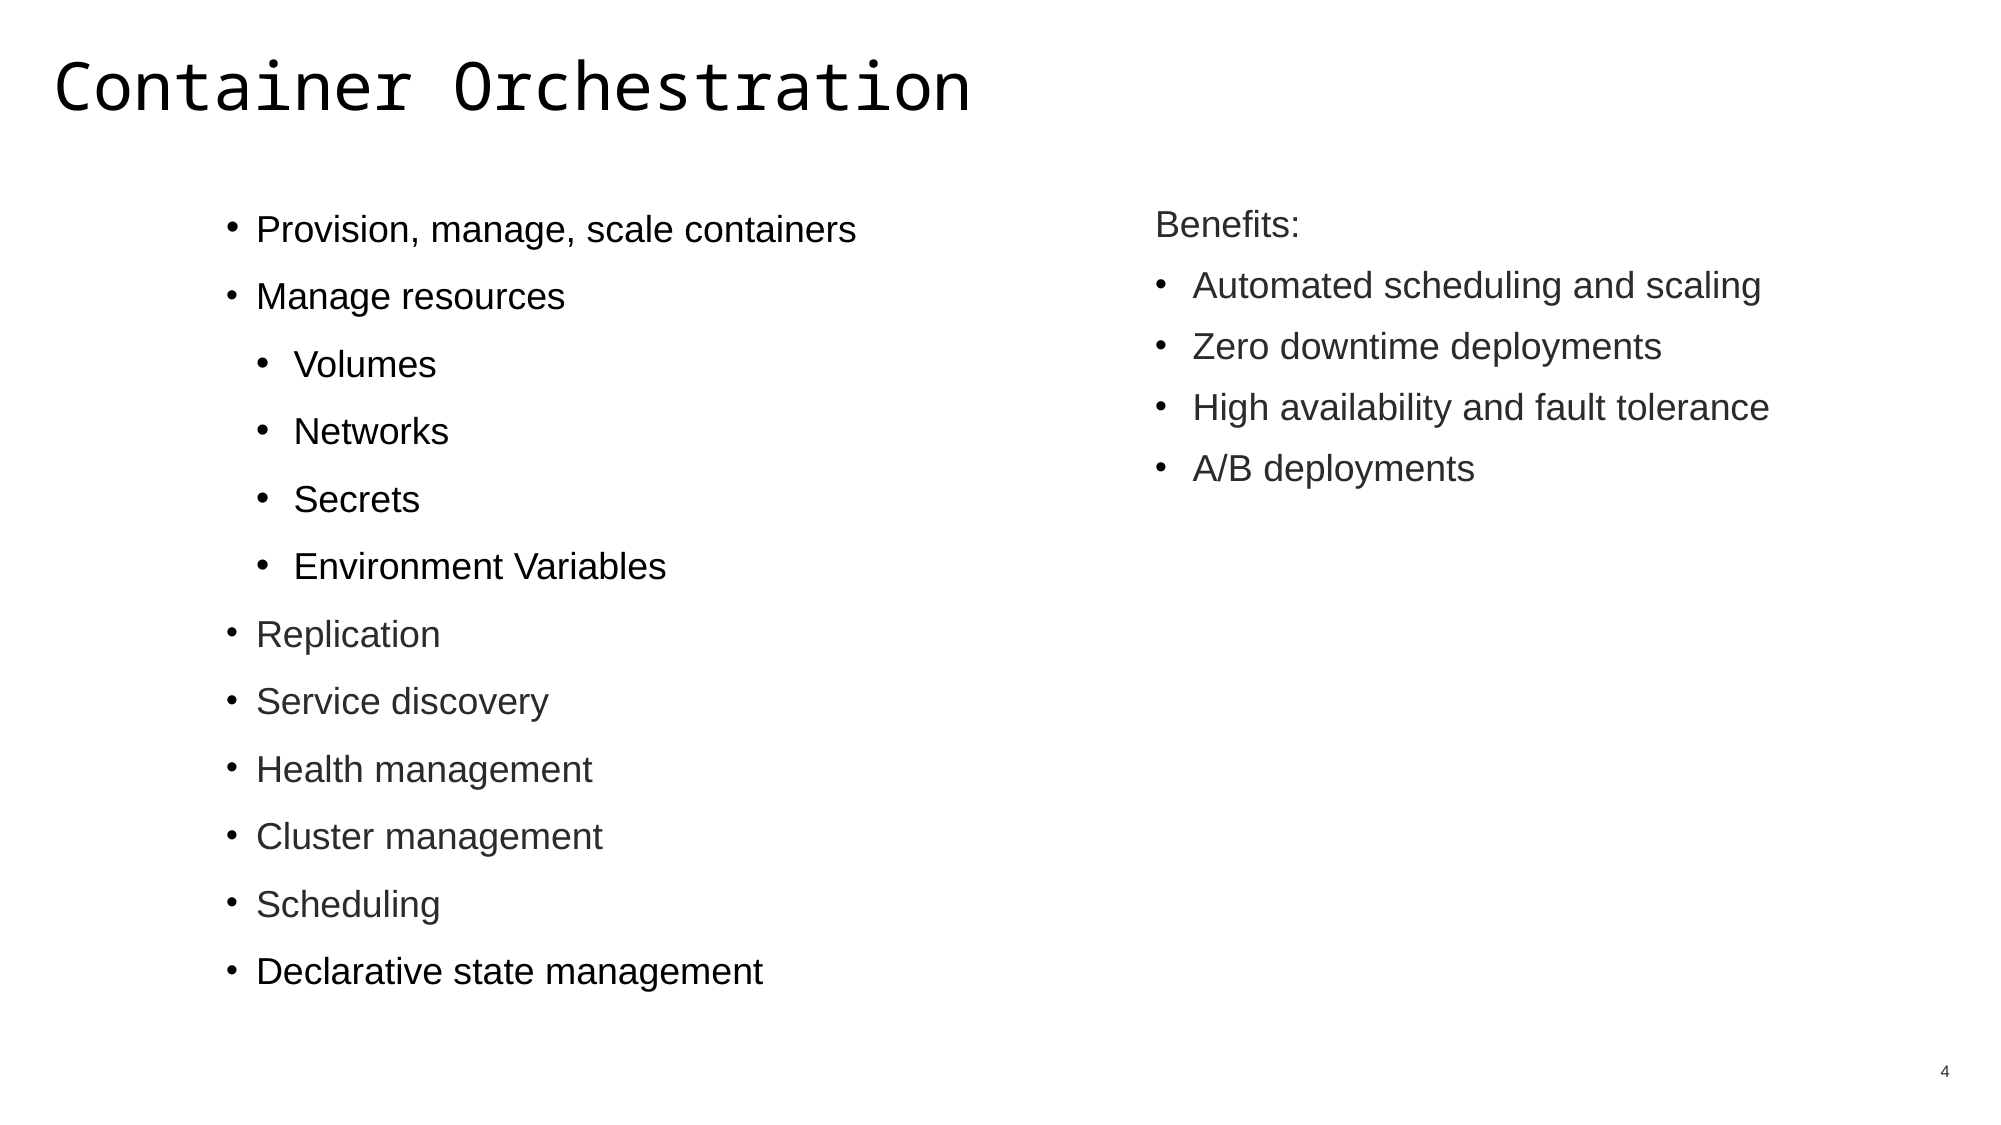

# Container Orchestration
Provision, manage, scale containers
Manage resources
Volumes
Networks
Secrets
Environment Variables
Replication
Service discovery
Health management
Cluster management
Scheduling
Declarative state management
Benefits:
Automated scheduling and scaling
Zero downtime deployments
High availability and fault tolerance
A/B deployments
4